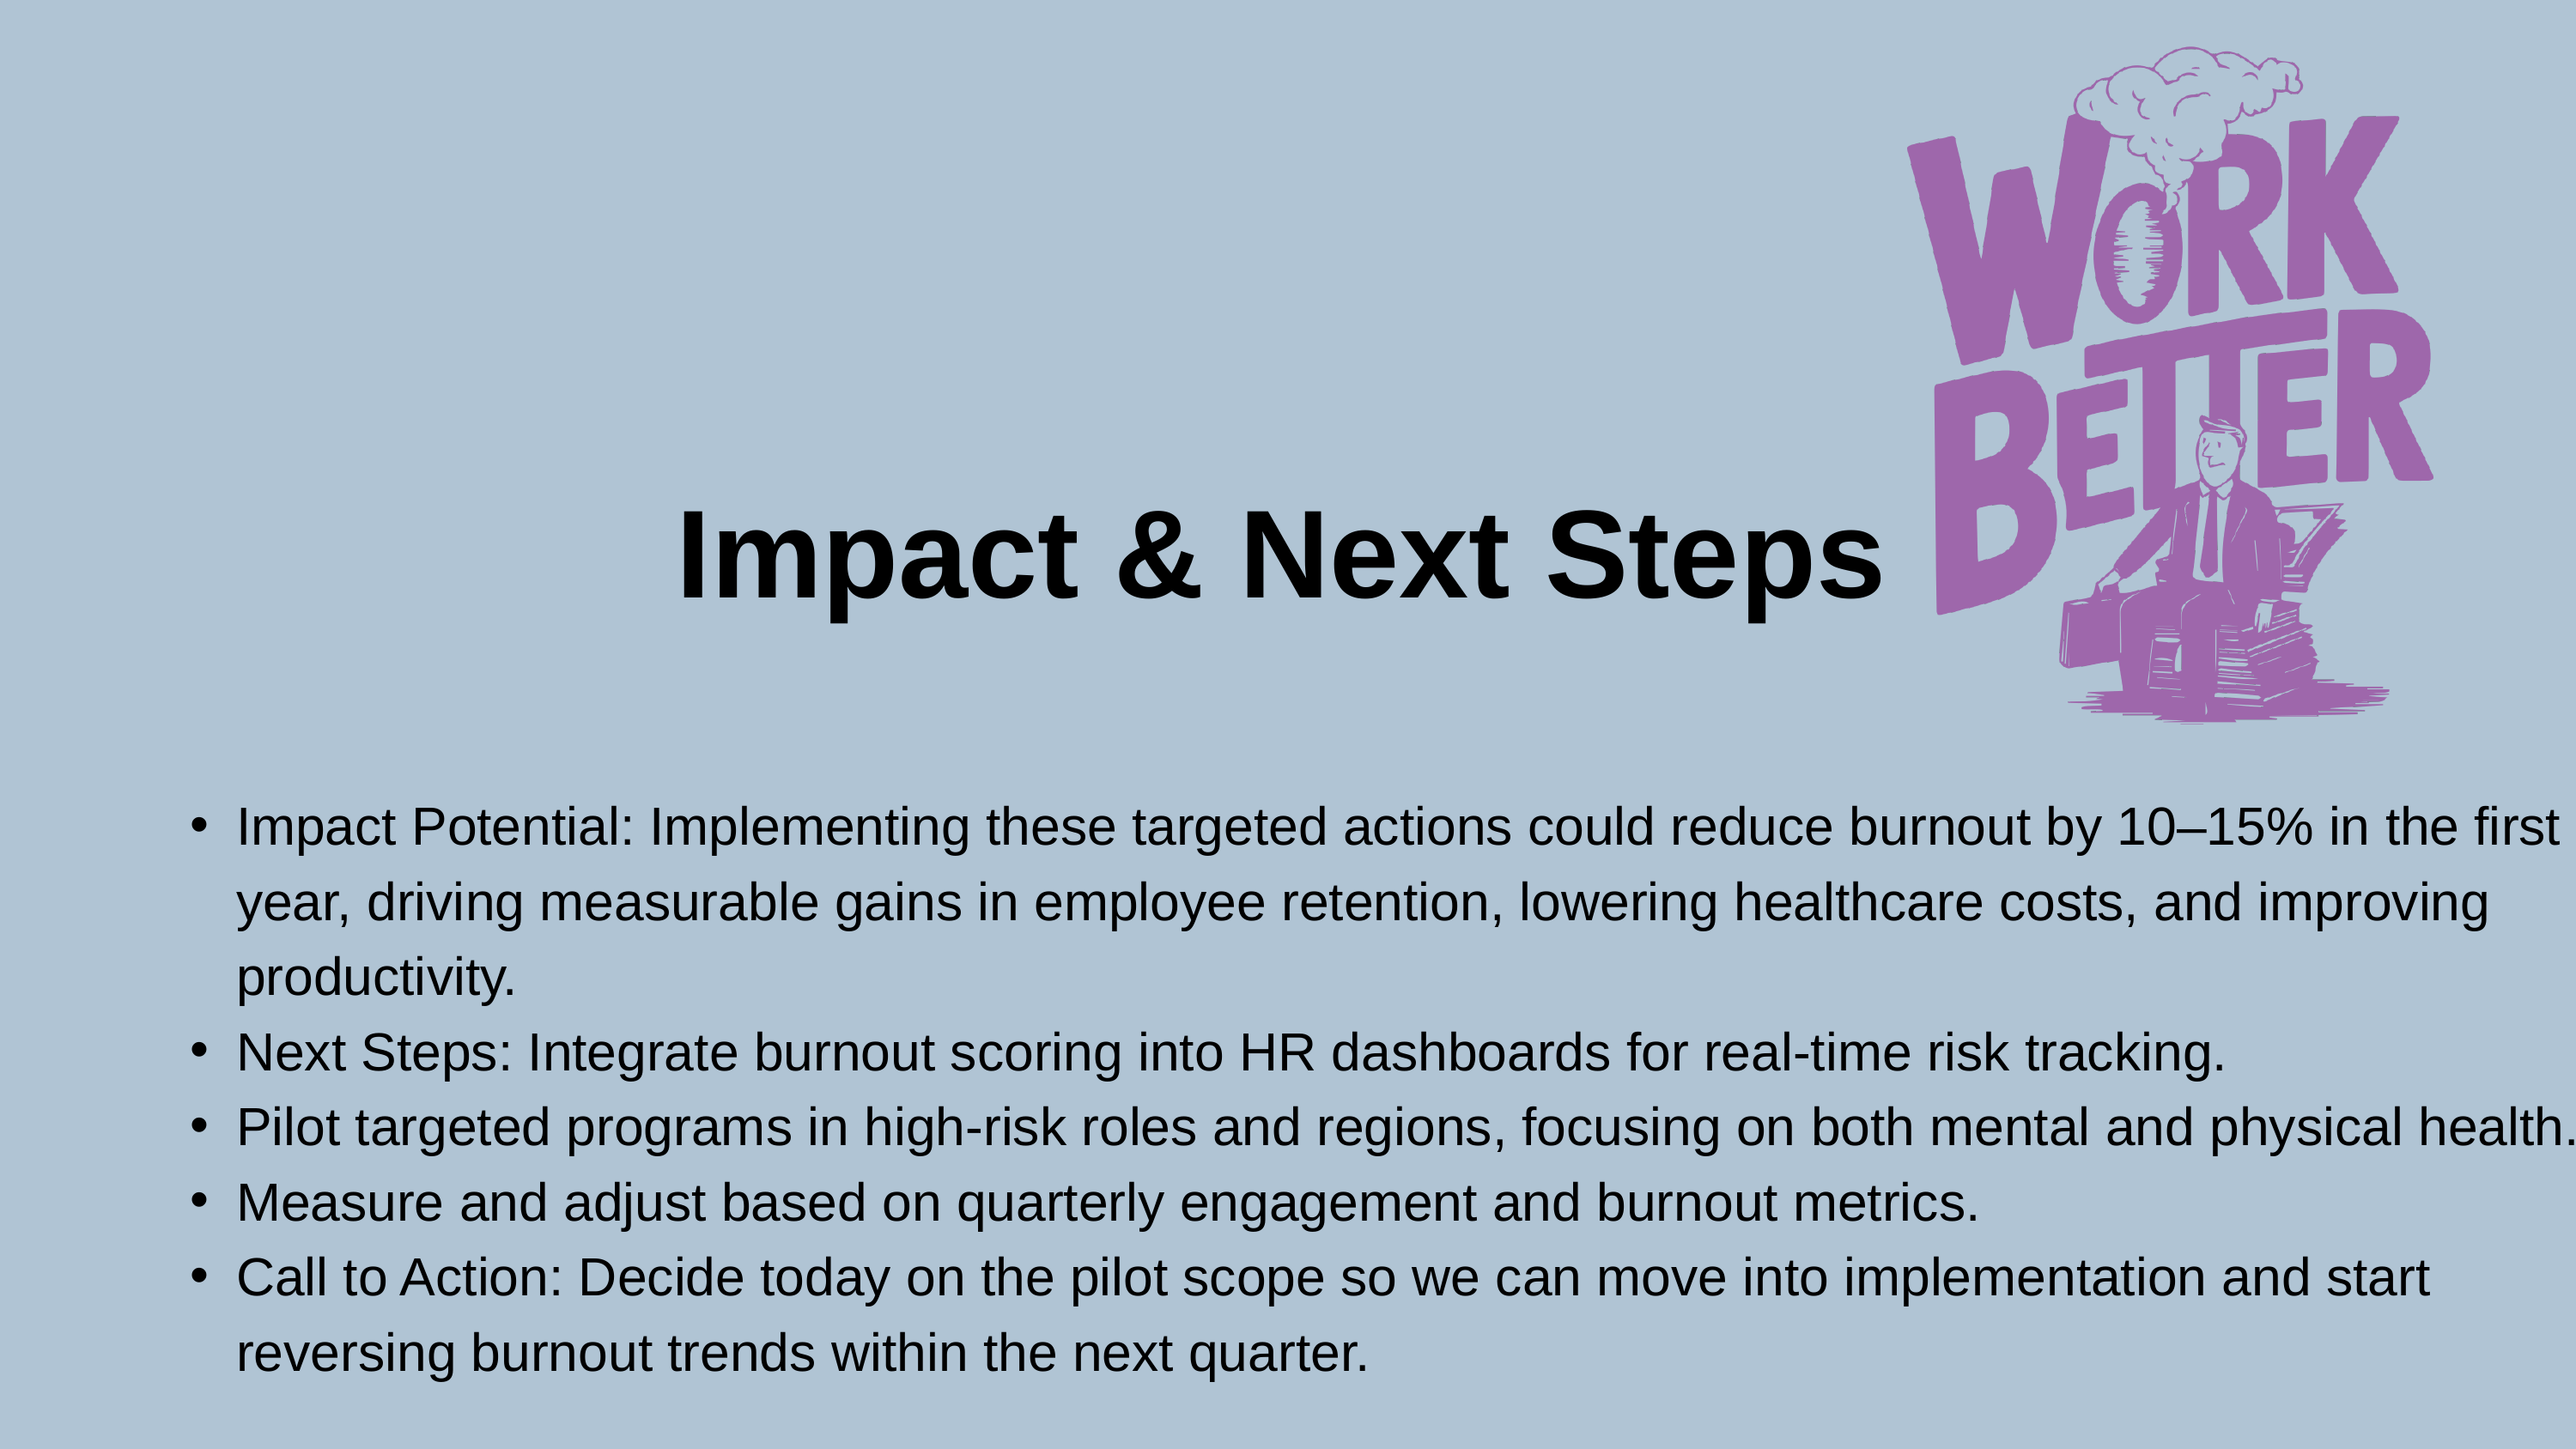

Impact & Next Steps

Impact Potential: Implementing these targeted actions could reduce burnout by 10–15% in the first year, driving measurable gains in employee retention, lowering healthcare costs, and improving productivity.
Next Steps: Integrate burnout scoring into HR dashboards for real-time risk tracking.
Pilot targeted programs in high-risk roles and regions, focusing on both mental and physical health.
Measure and adjust based on quarterly engagement and burnout metrics.
Call to Action: Decide today on the pilot scope so we can move into implementation and start reversing burnout trends within the next quarter.